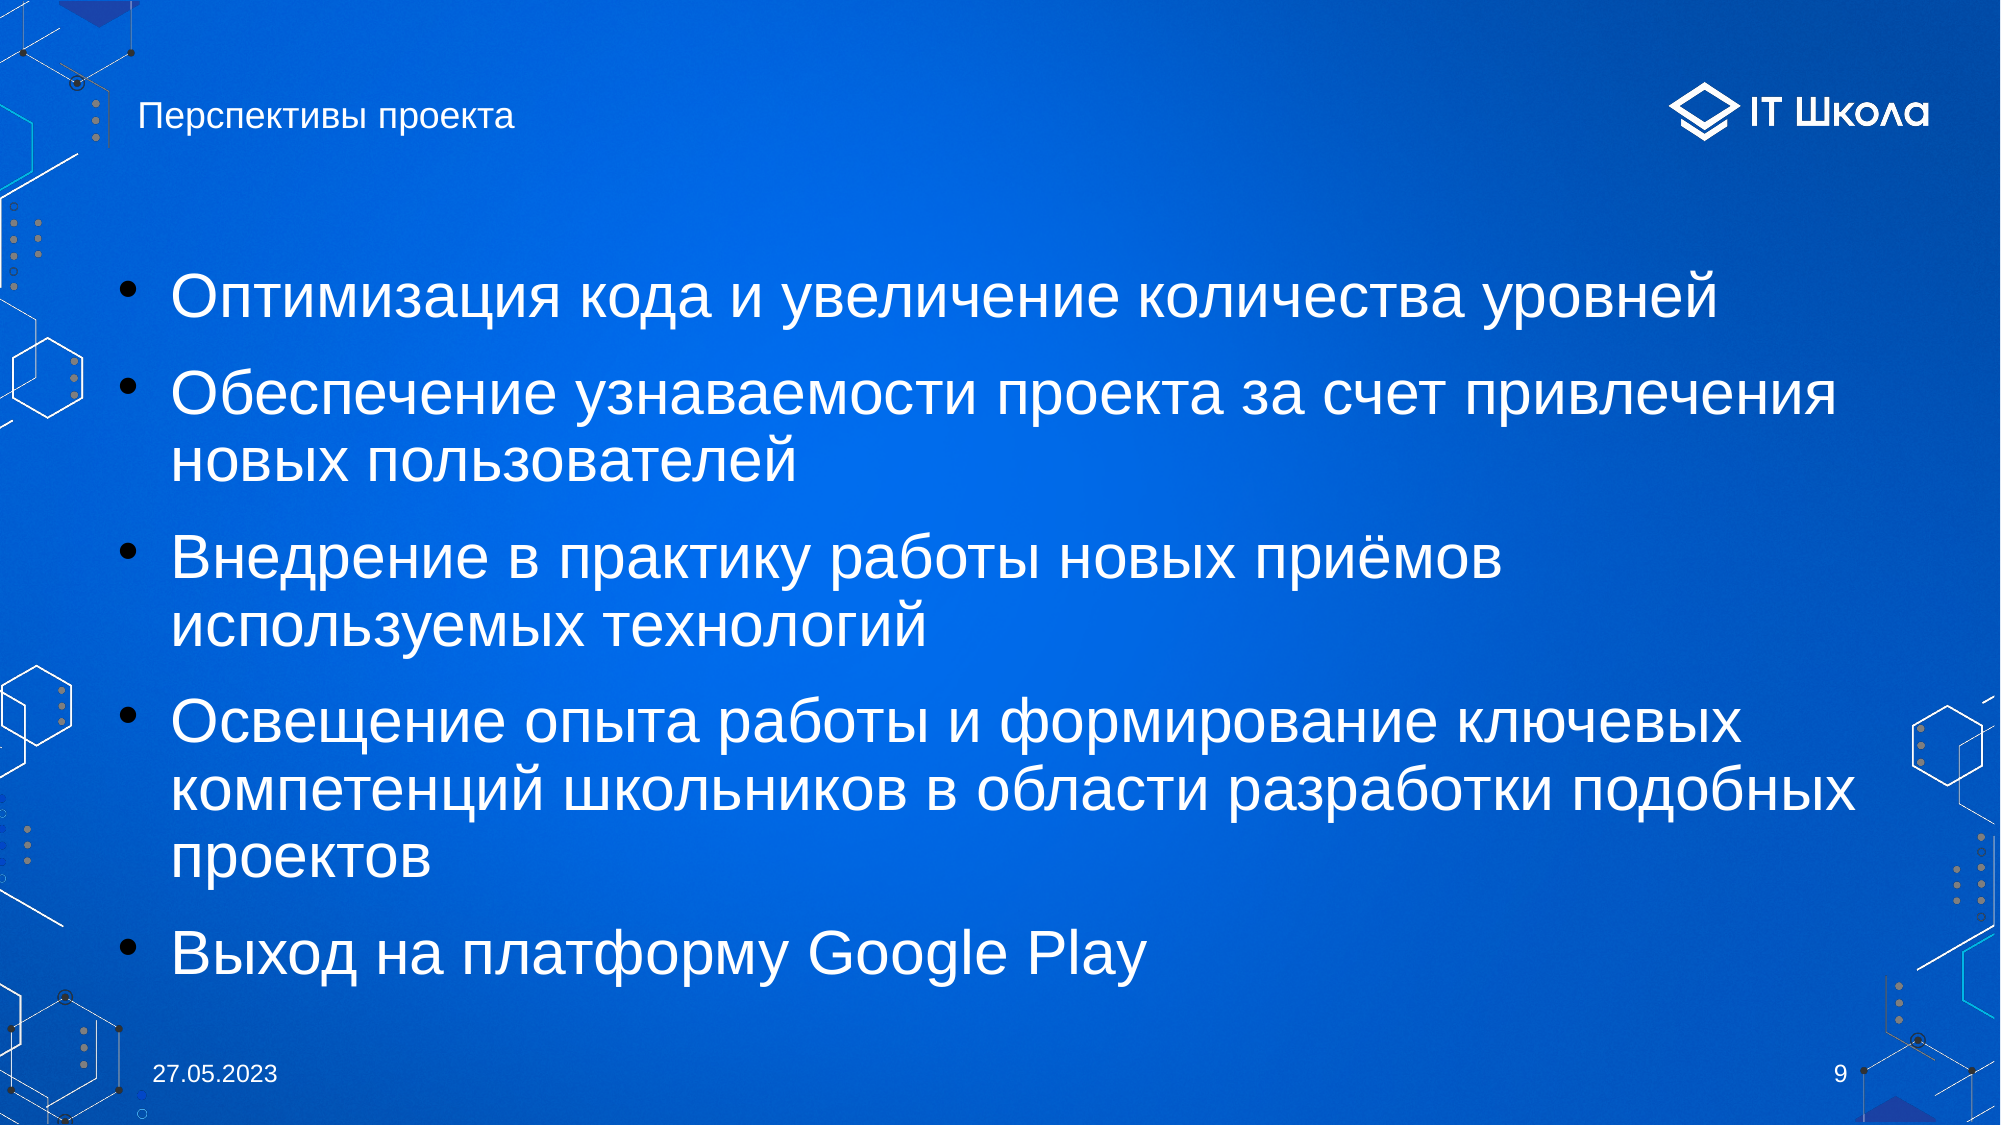

# Перспективы проекта
Оптимизация кода и увеличение количества уровней
Обеспечение узнаваемости проекта за счет привлечения новых пользователей
Внедрение в практику работы новых приёмов используемых технологий
Освещение опыта работы и формирование ключевых компетенций школьников в области разработки подобных проектов
Выход на платформу Google Play

27.05.2023
9